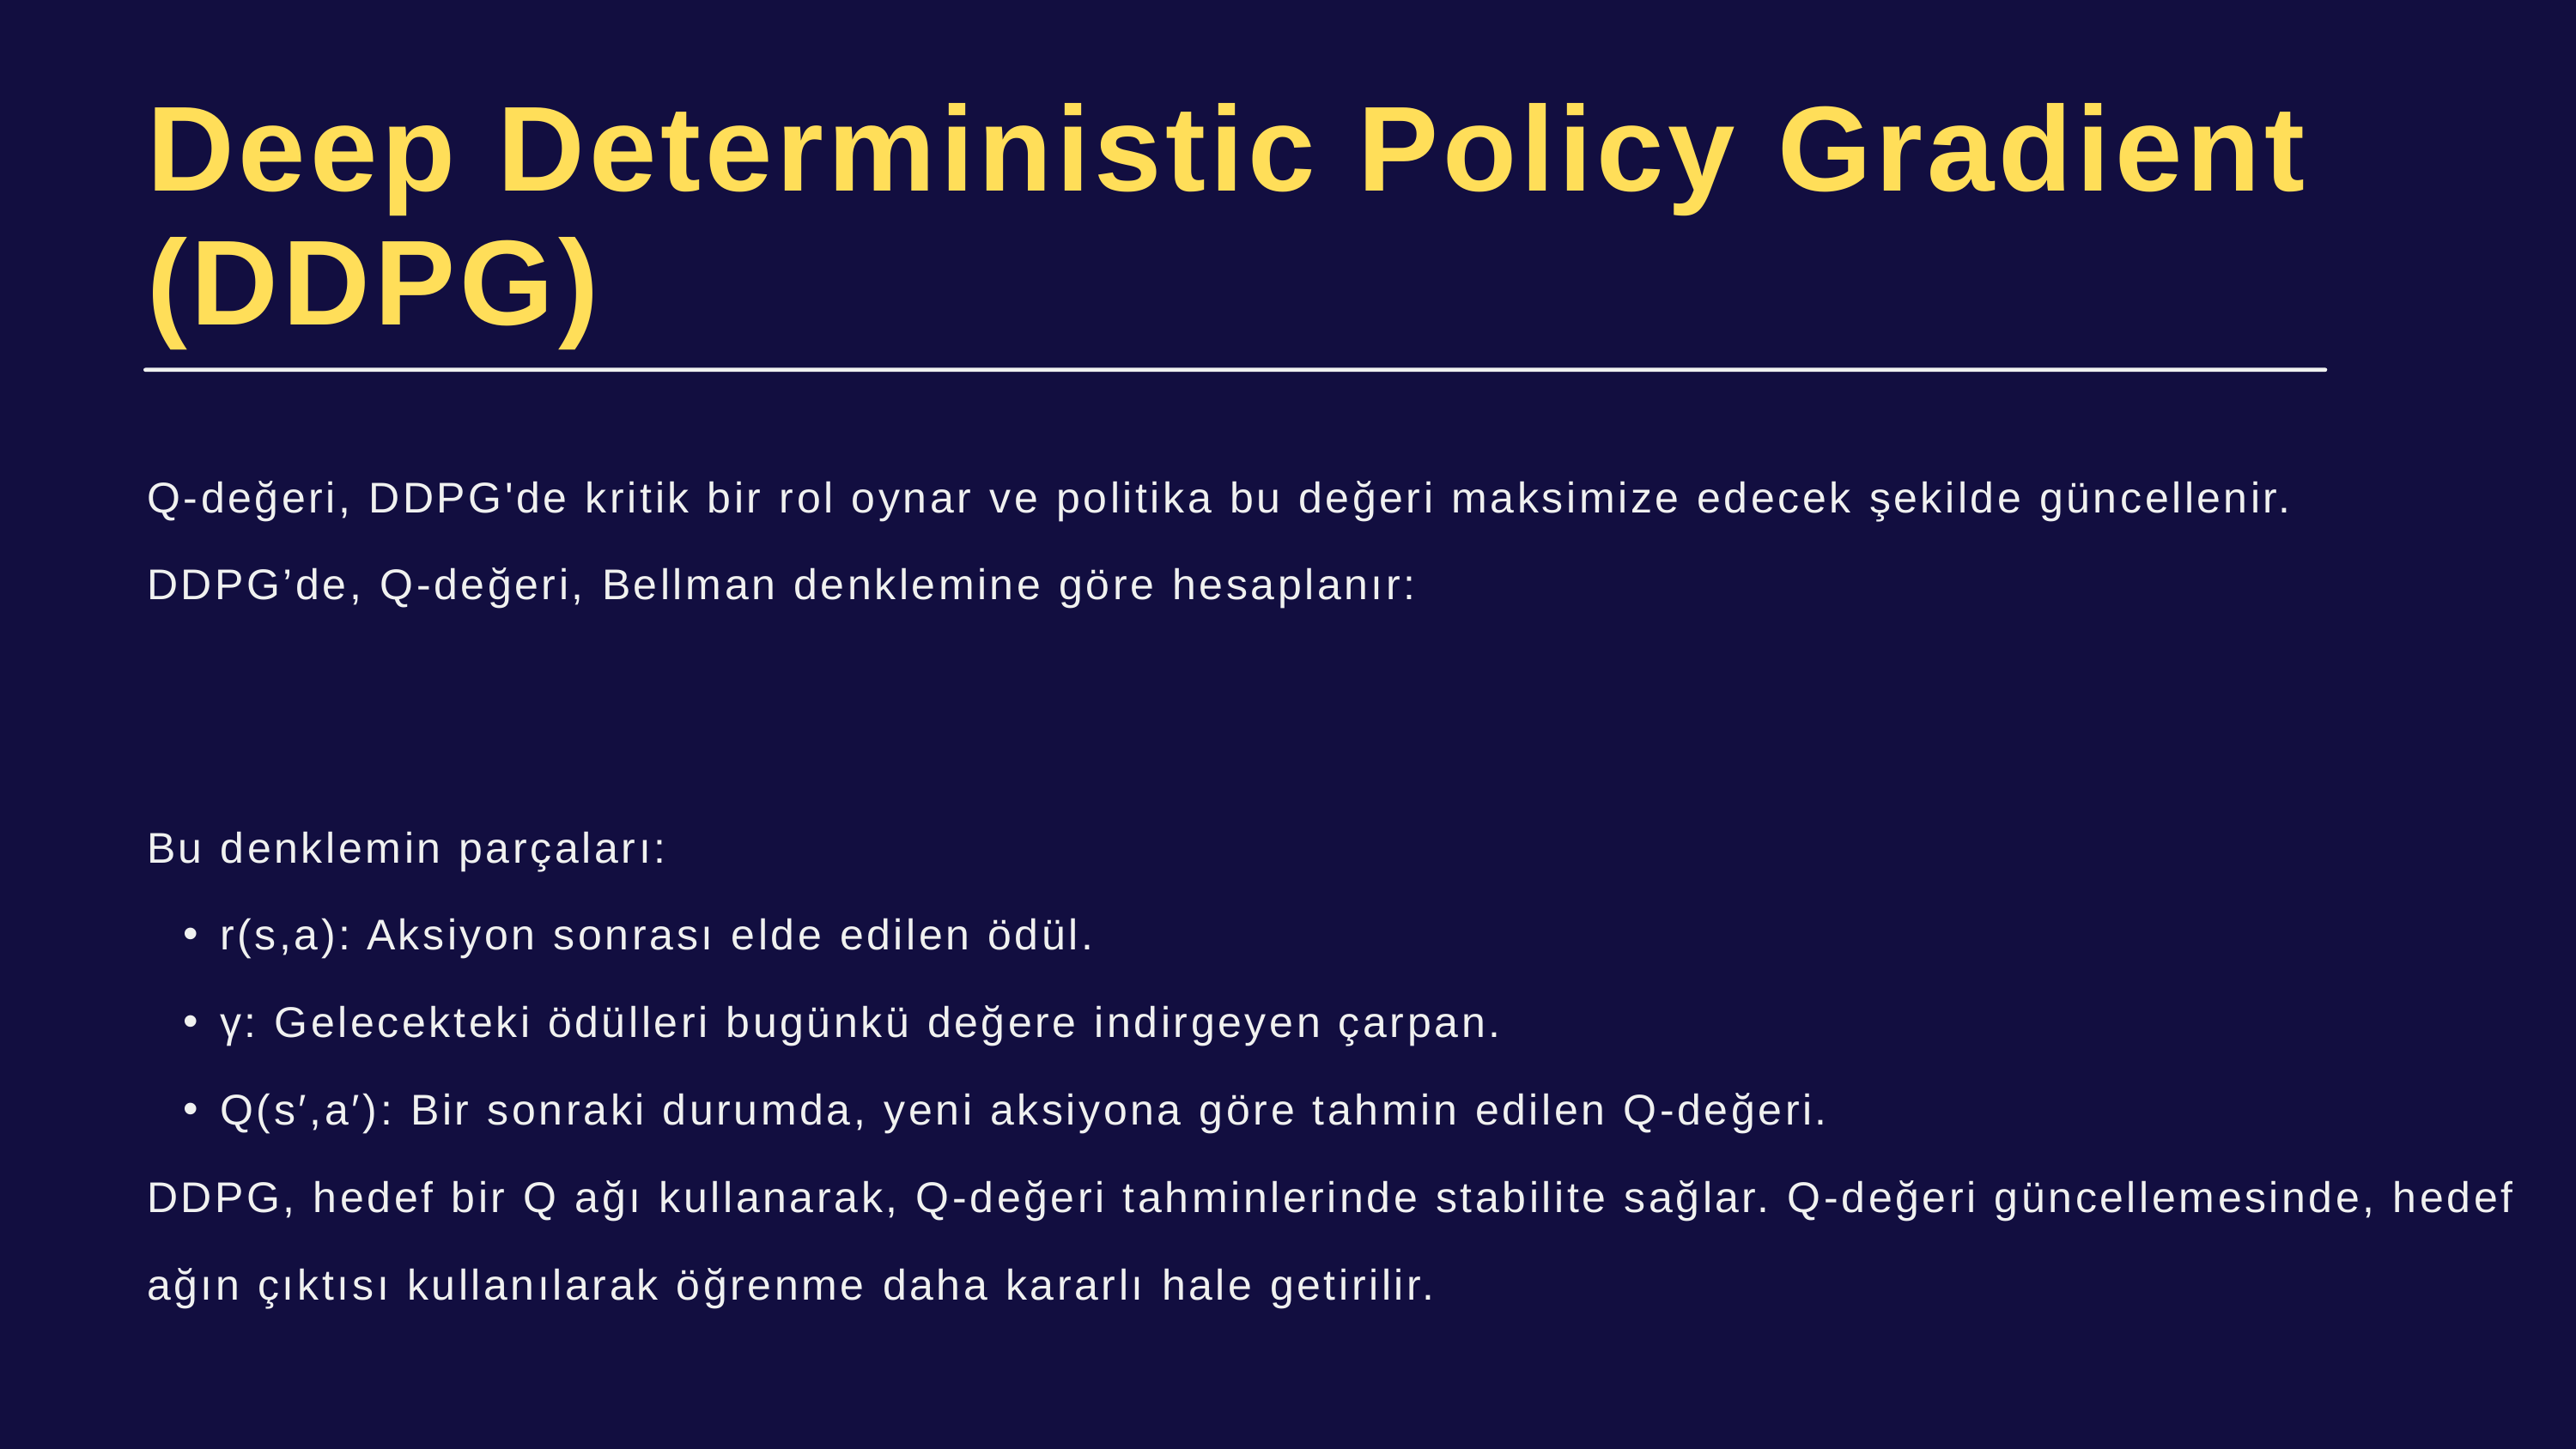

Deep Deterministic Policy Gradient (DDPG)

Q-değeri, DDPG'de kritik bir rol oynar ve politika bu değeri maksimize edecek şekilde güncellenir.
DDPG’de, Q-değeri, Bellman denklemine göre hesaplanır:

Bu denklemin parçaları:
r(s,a): Aksiyon sonrası elde edilen ödül.
γ: Gelecekteki ödülleri bugünkü değere indirgeyen çarpan.
Q(s′,a′): Bir sonraki durumda, yeni aksiyona göre tahmin edilen Q-değeri.
DDPG, hedef bir Q ağı kullanarak, Q-değeri tahminlerinde stabilite sağlar. Q-değeri güncellemesinde, hedef ağın çıktısı kullanılarak öğrenme daha kararlı hale getirilir.